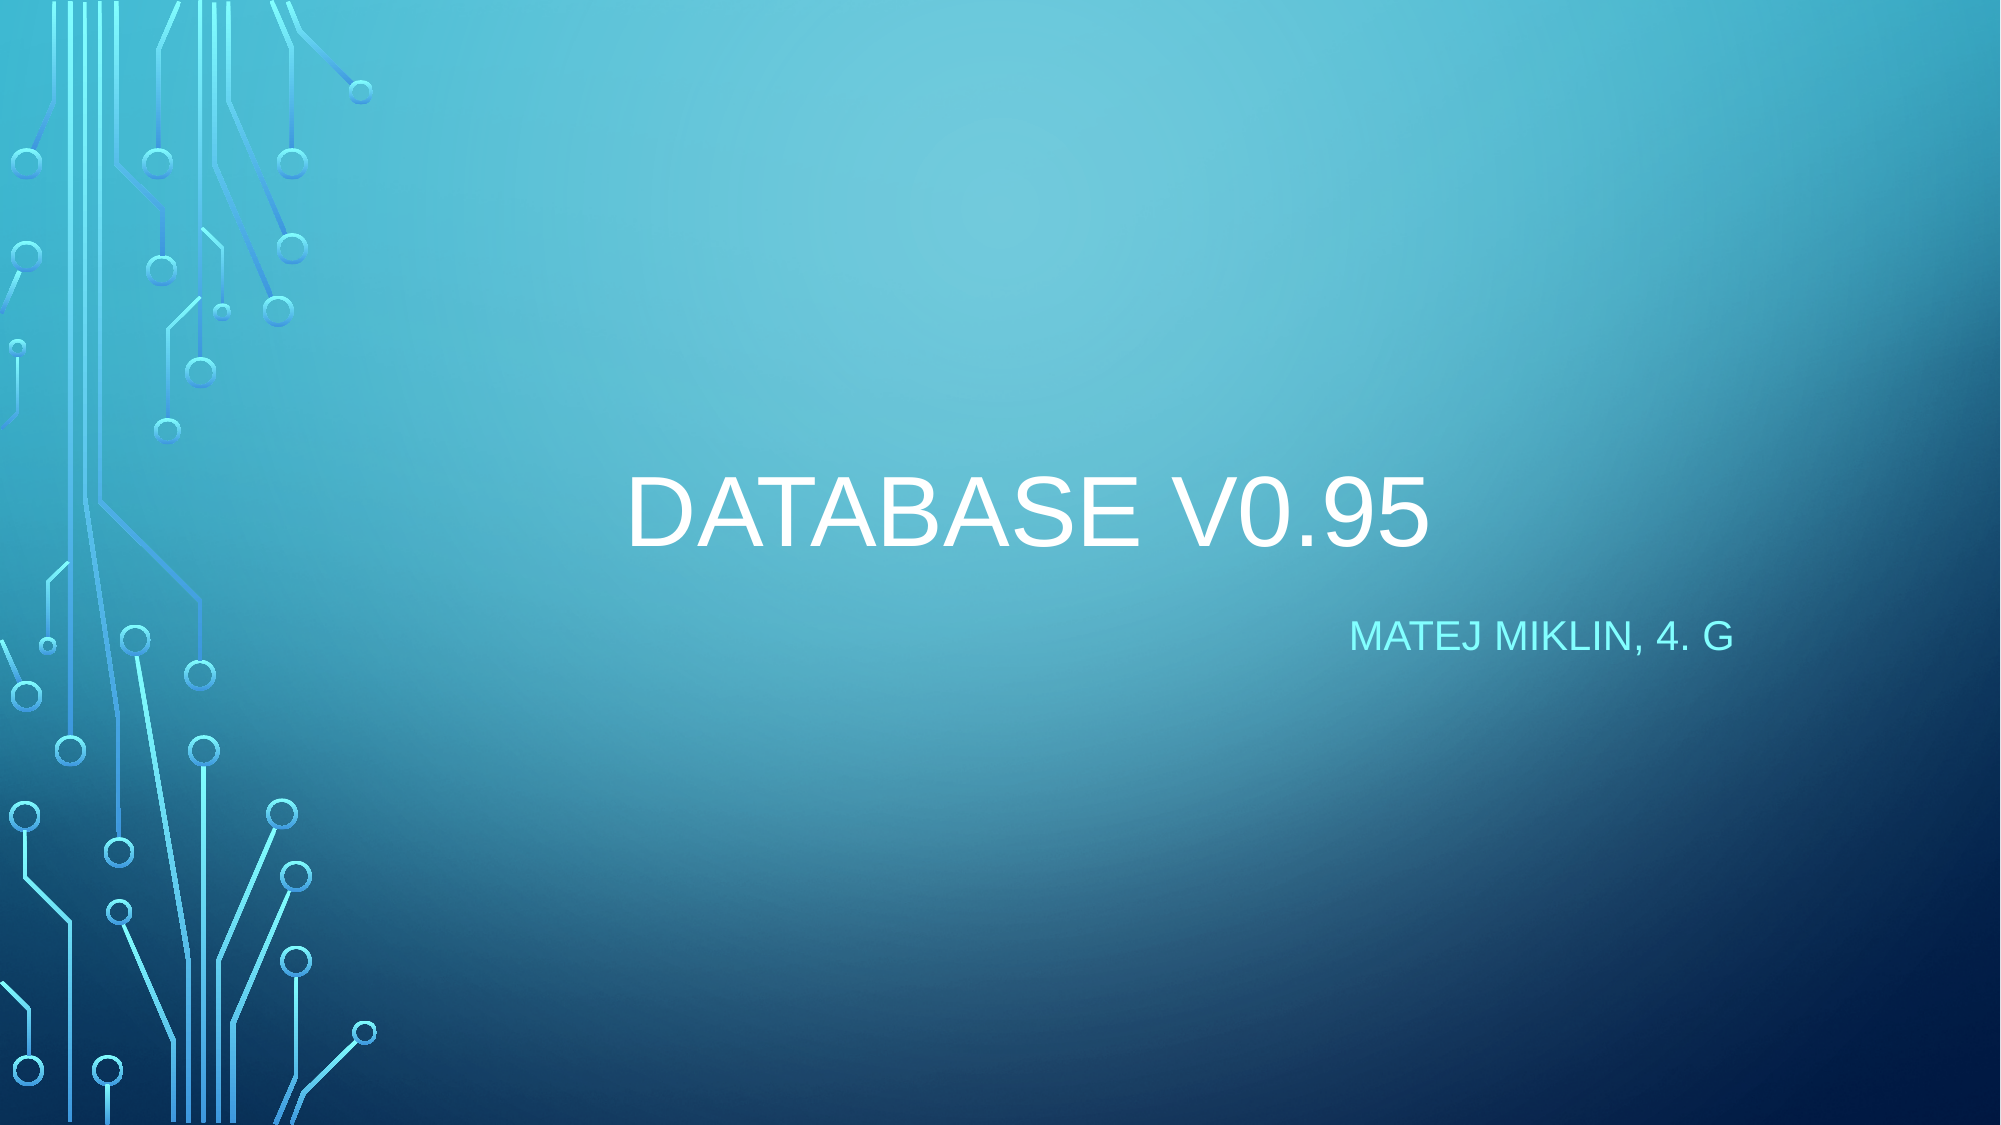

# DataBase v0.95
Matej Miklin, 4. g